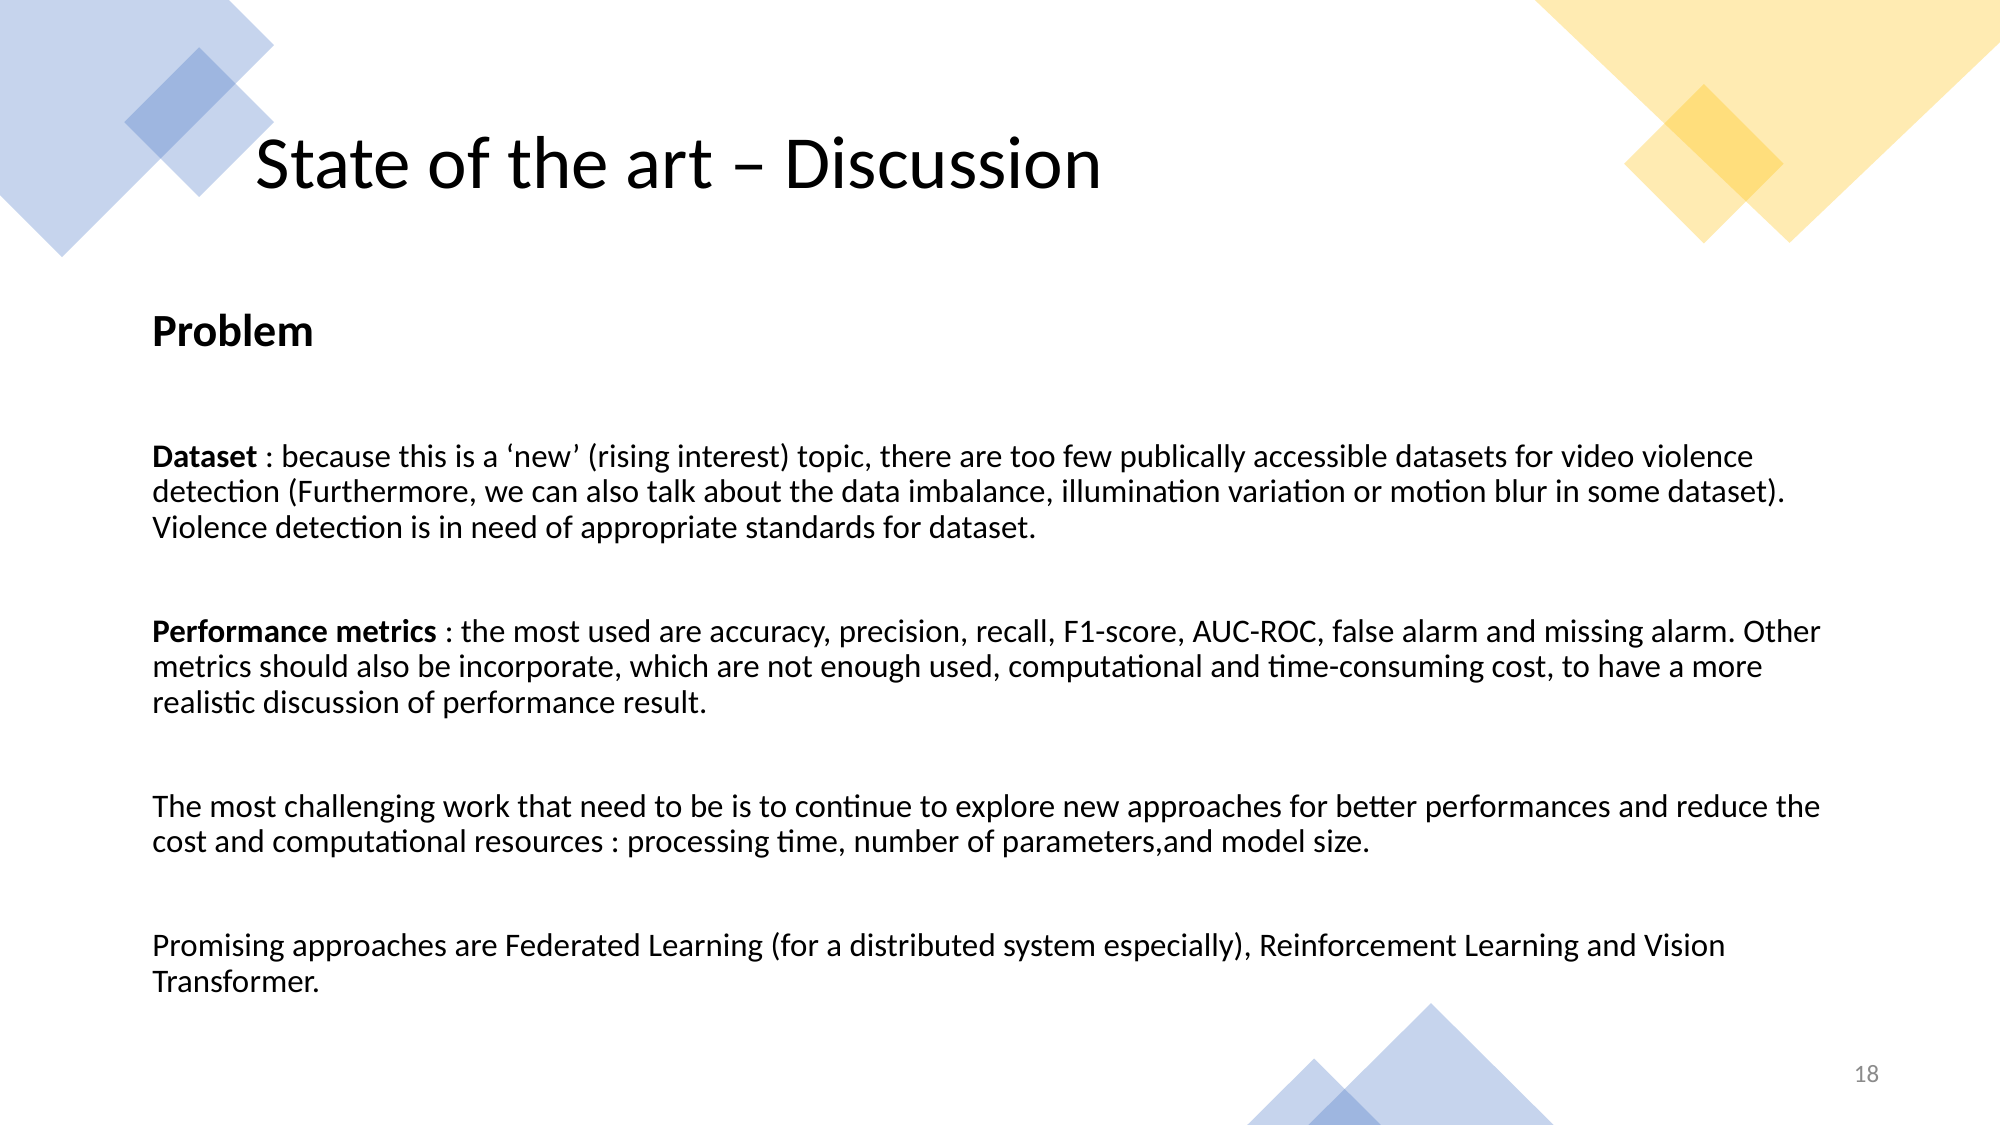

# State of the art – Discussion

Problem

Dataset : because this is a ‘new’ (rising interest) topic, there are too few publically accessible datasets for video violence detection (Furthermore, we can also talk about the data imbalance, illumination variation or motion blur in some dataset). Violence detection is in need of appropriate standards for dataset.

Performance metrics : the most used are accuracy, precision, recall, F1-score, AUC-ROC, false alarm and missing alarm. Other metrics should also be incorporate, which are not enough used, computational and time-consuming cost, to have a more realistic discussion of performance result.

The most challenging work that need to be is to continue to explore new approaches for better performances and reduce the cost and computational resources : processing time, number of parameters,and model size.

Promising approaches are Federated Learning (for a distributed system especially), Reinforcement Learning and Vision Transformer.

18